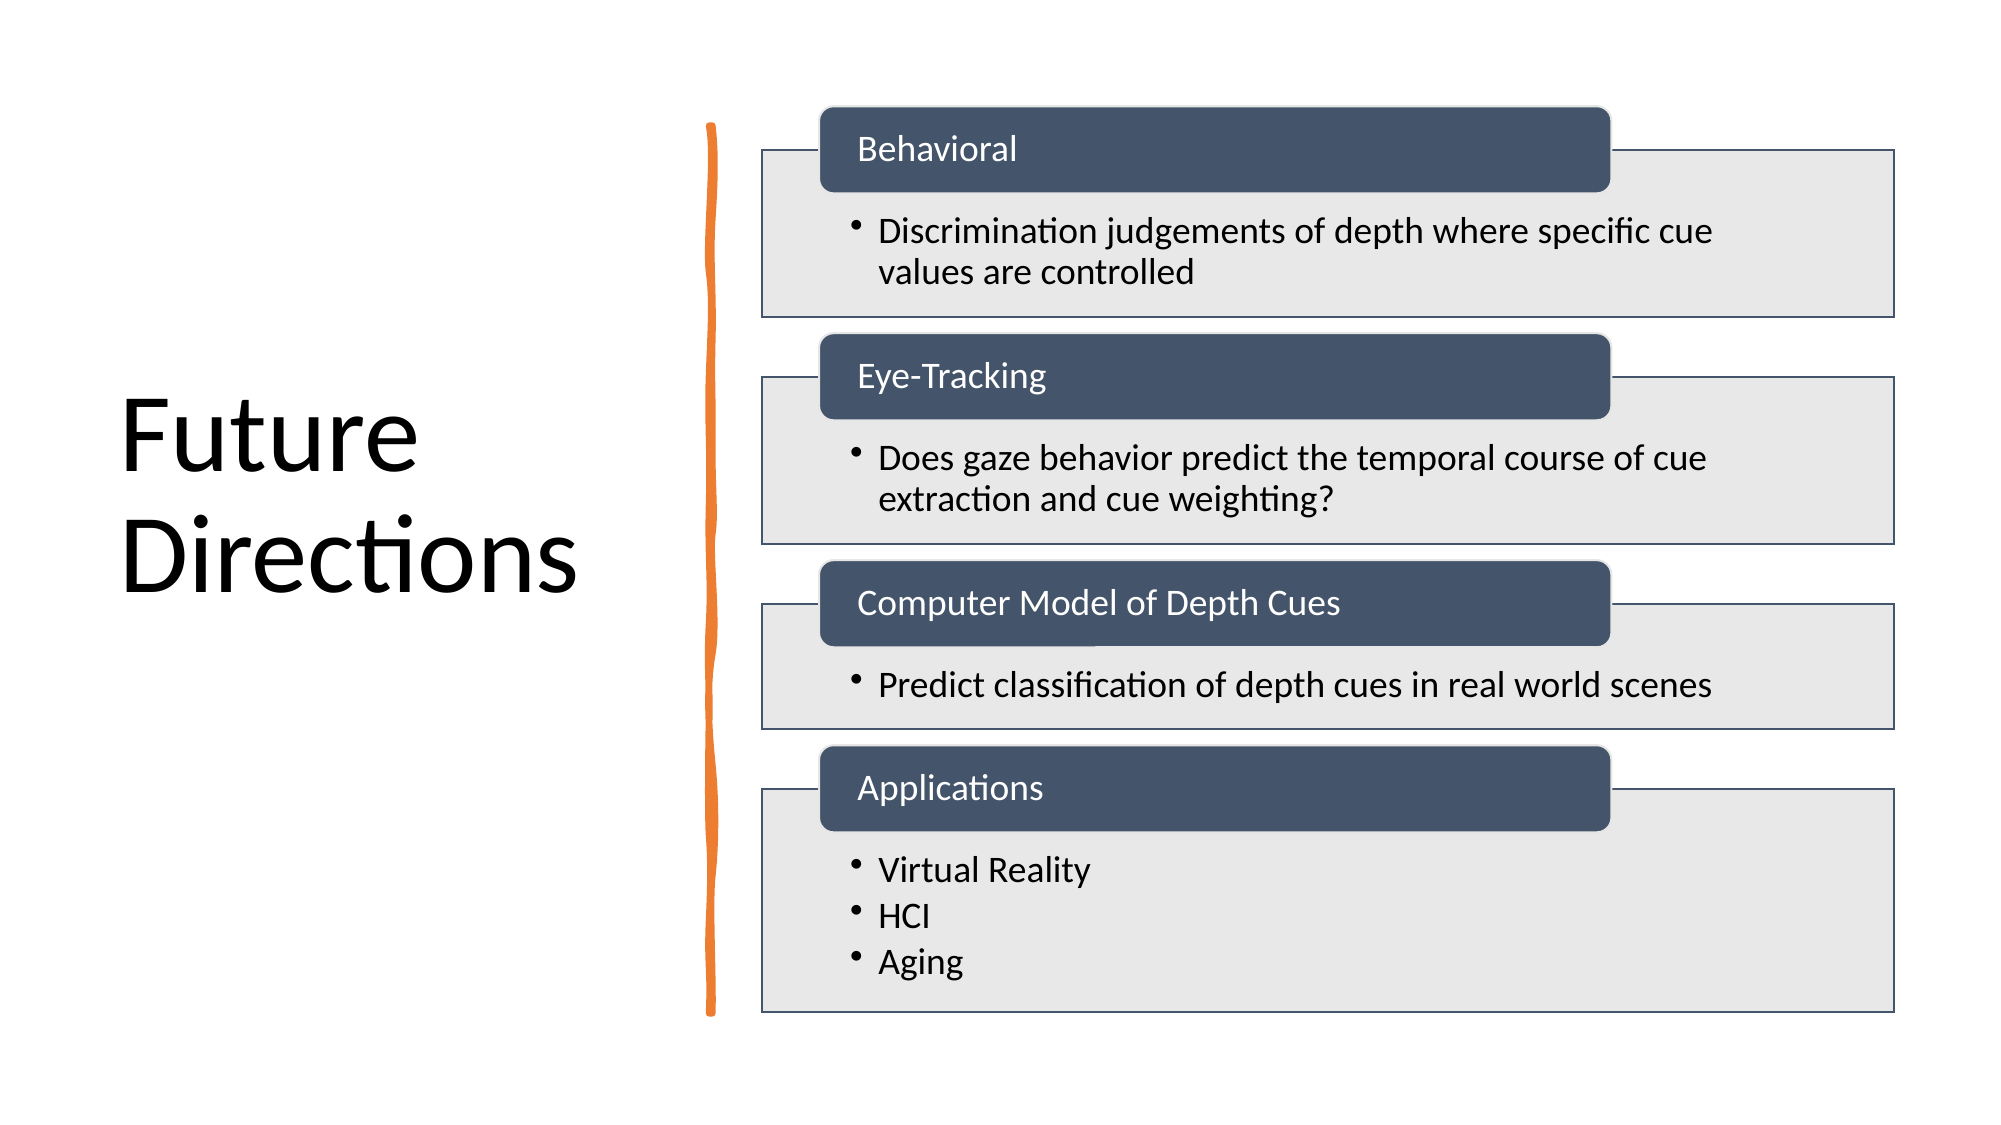

Discrimination judgements of depth where specific cue values are controlled
Behavioral
Does gaze behavior predict the temporal course of cue extraction and cue weighting?
Eye-Tracking
Predict classification of depth cues in real world scenes
Computer Model of Depth Cues
Virtual Reality
HCI
Aging
Applications
# Future Directions